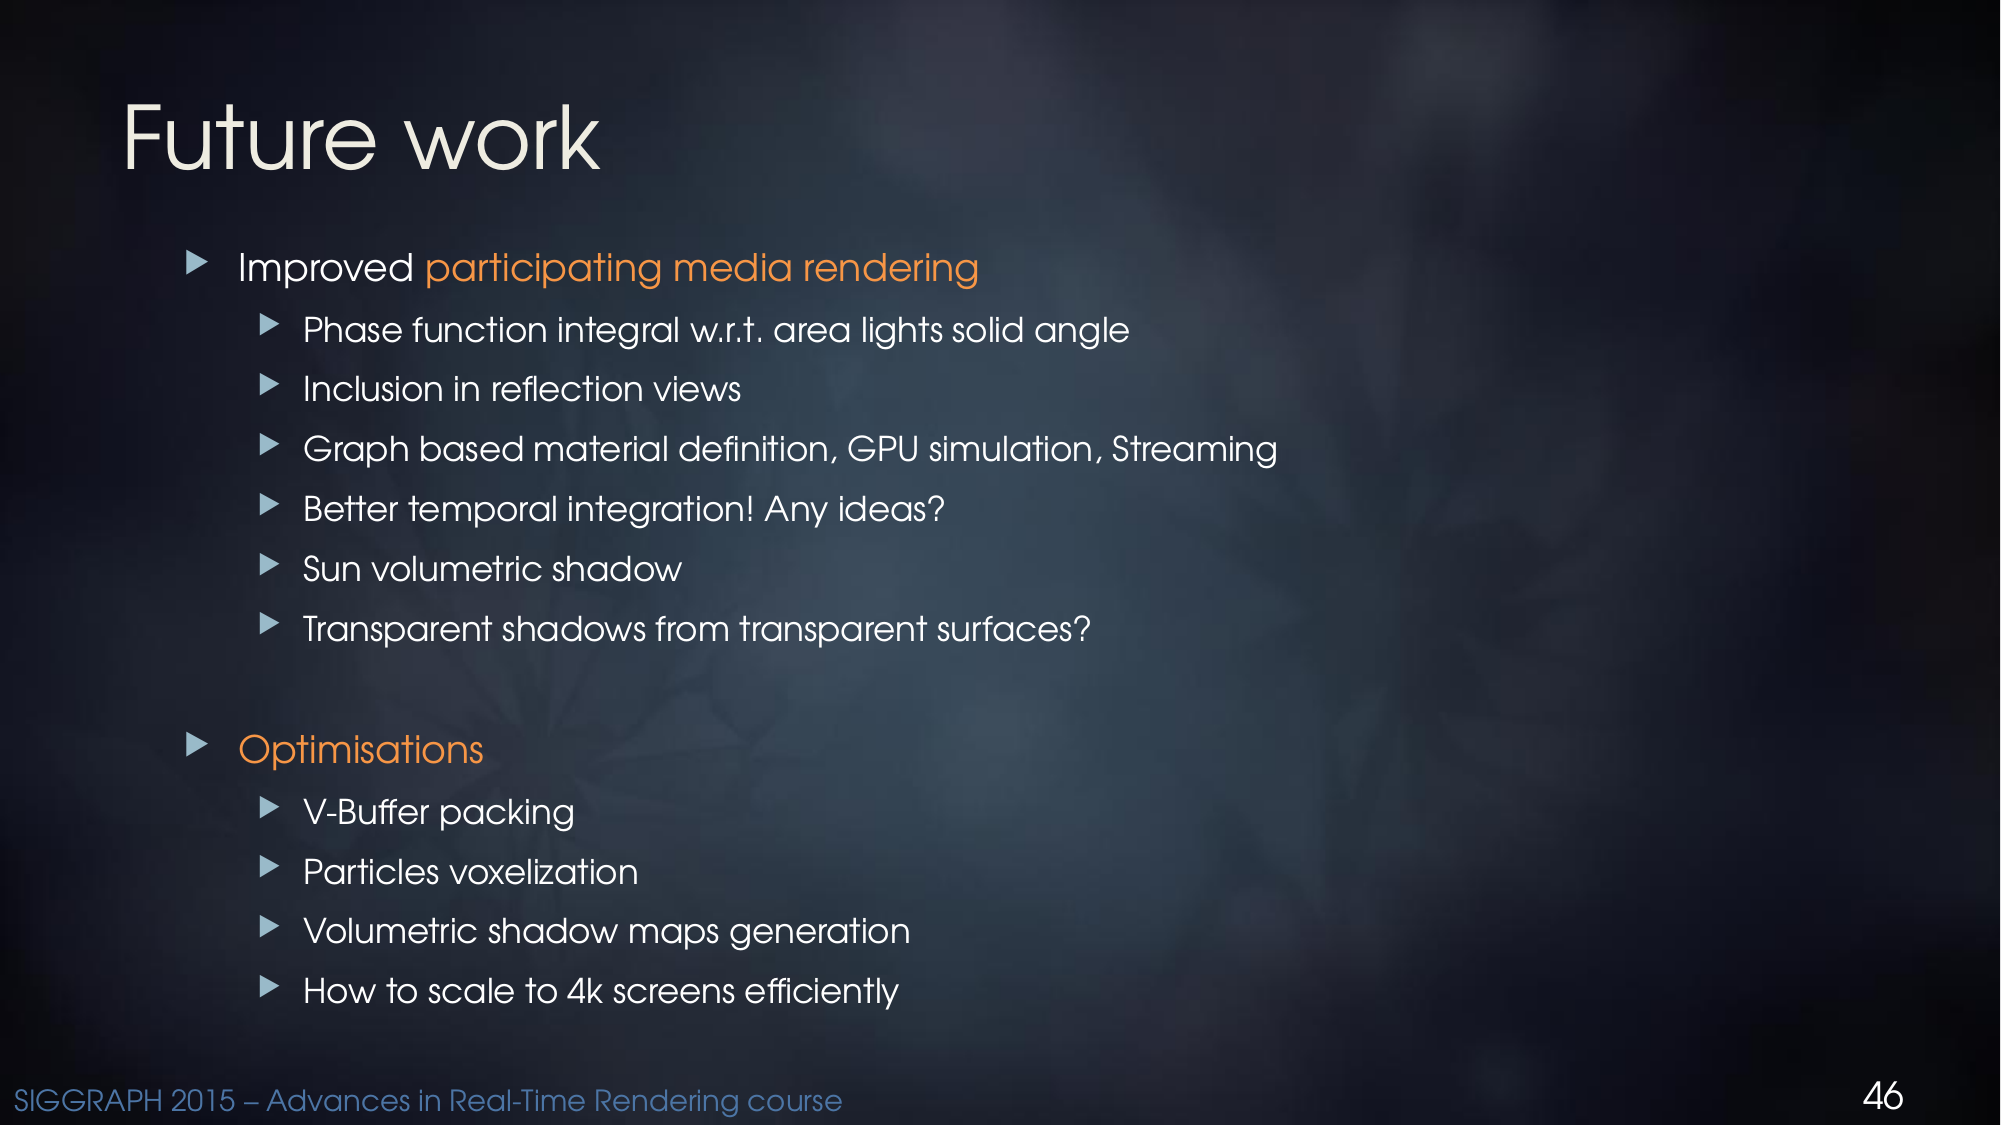

# Future work
Improved participating media rendering
Phase function integral w.r.t. area lights solid angle
Inclusion in reflection views
Graph based material definition, GPU simulation, Streaming
Better temporal integration! Any ideas?
Sun volumetric shadow
Transparent shadows from transparent surfaces?

Optimisations
V-Buffer packing
Particles voxelization
Volumetric shadow maps generation
How to scale to 4k screens efficiently